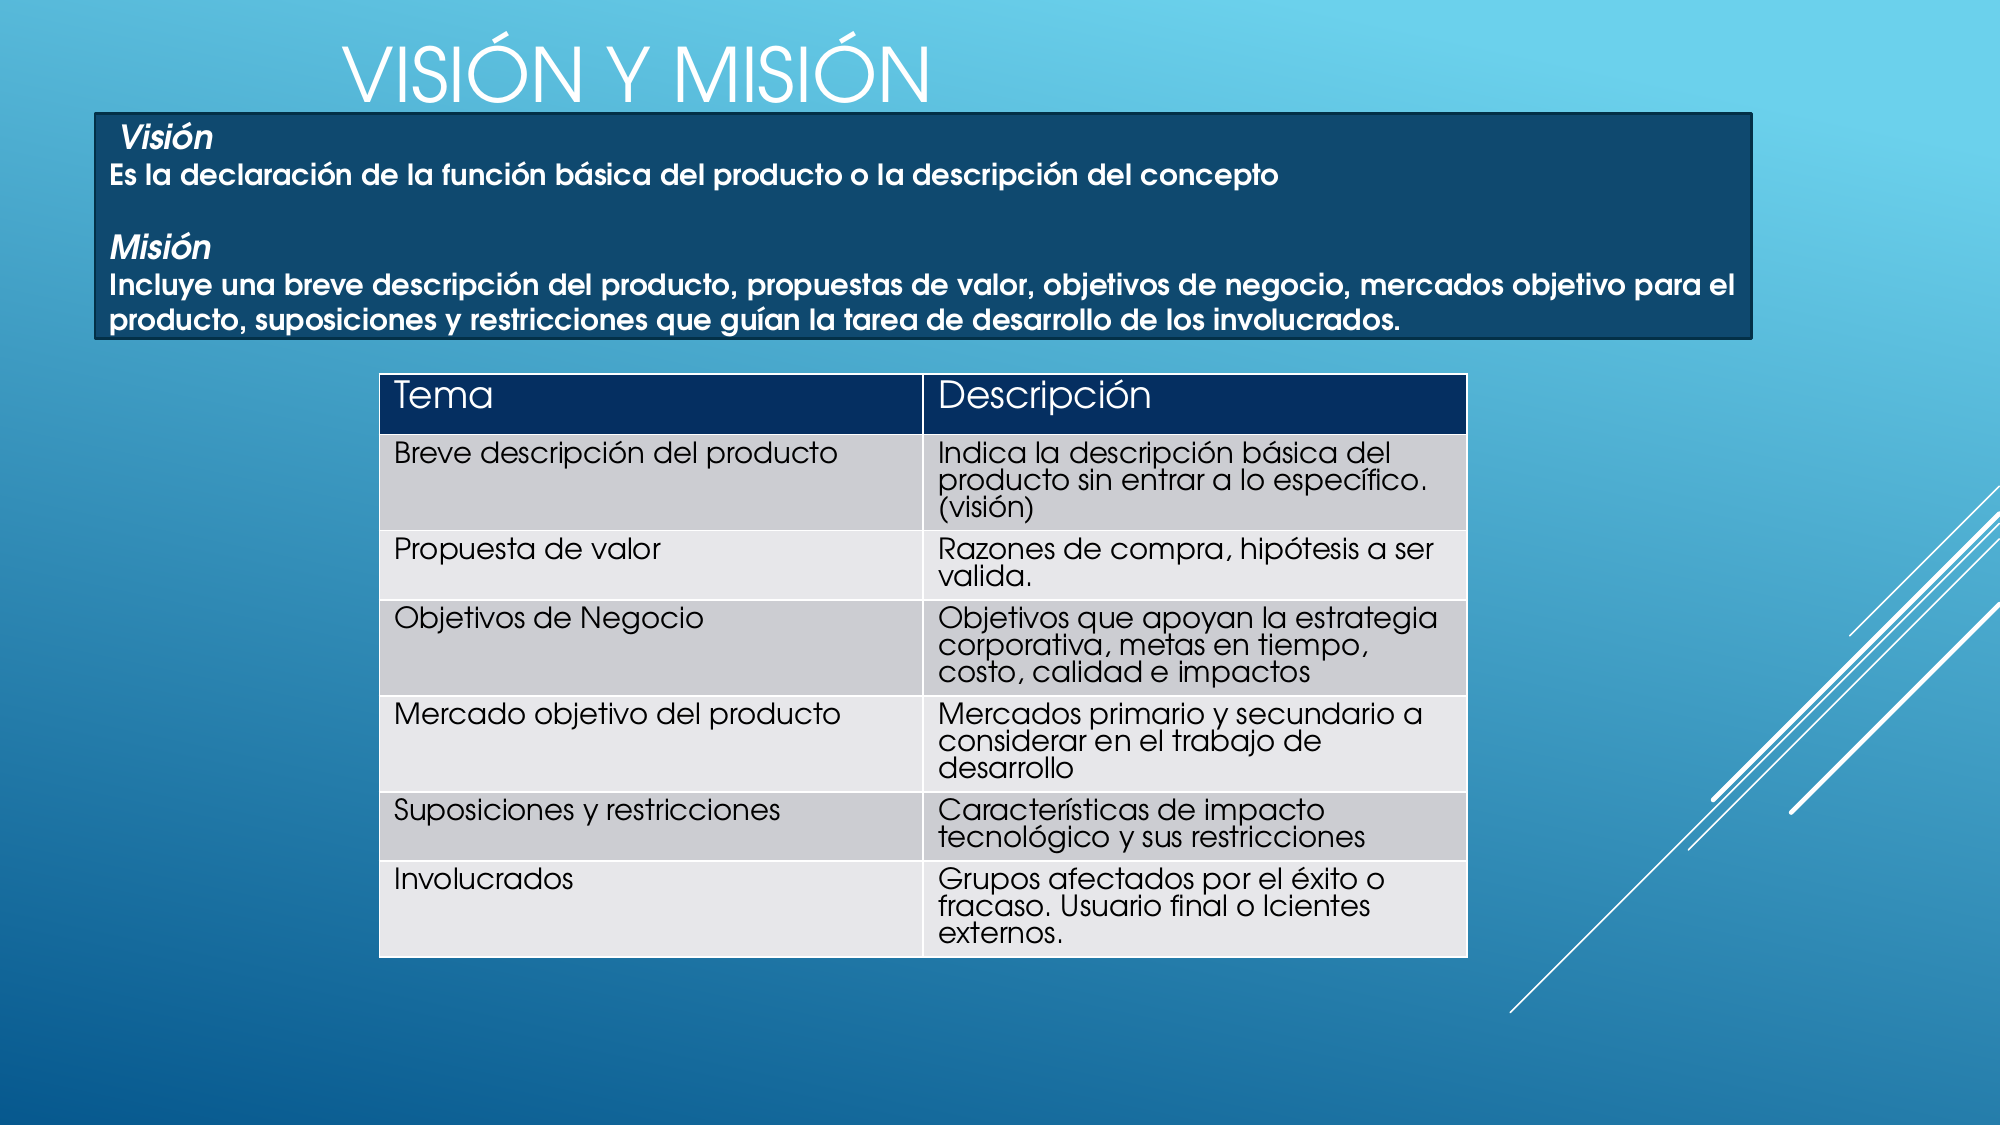

# Visión y Misión
 Visión
Es la declaración de la función básica del producto o la descripción del concepto

Misión
Incluye una breve descripción del producto, propuestas de valor, objetivos de negocio, mercados objetivo para el producto, suposiciones y restricciones que guían la tarea de desarrollo de los involucrados.
| Tema | Descripción |
| --- | --- |
| Breve descripción del producto | Indica la descripción básica del producto sin entrar a lo específico. (visión) |
| Propuesta de valor | Razones de compra, hipótesis a ser valida. |
| Objetivos de Negocio | Objetivos que apoyan la estrategia corporativa, metas en tiempo, costo, calidad e impactos |
| Mercado objetivo del producto | Mercados primario y secundario a considerar en el trabajo de desarrollo |
| Suposiciones y restricciones | Características de impacto tecnológico y sus restricciones |
| Involucrados | Grupos afectados por el éxito o fracaso. Usuario final o lcientes externos. |